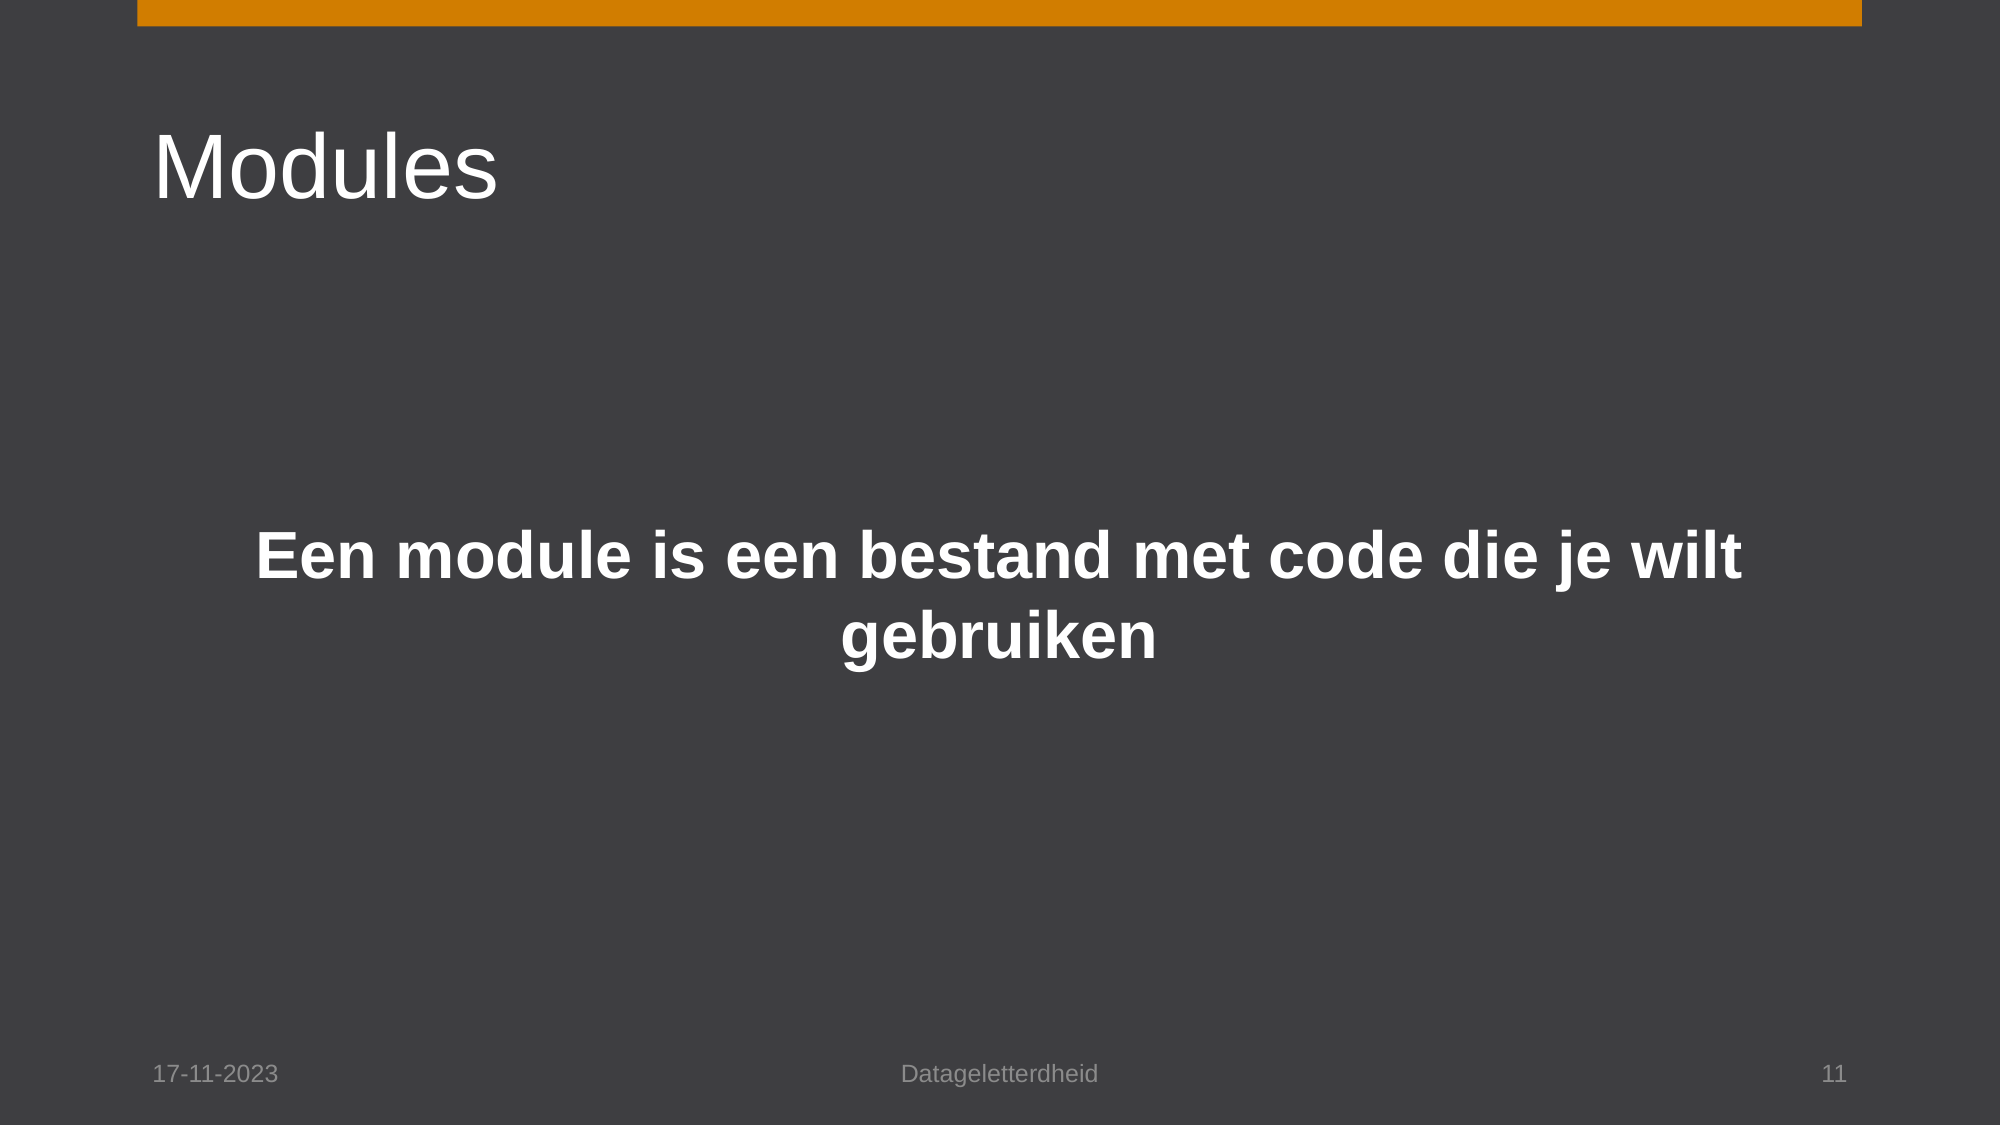

# Modules
Een module is een bestand met code die je wilt gebruiken
17-11-2023
Datageletterdheid
11